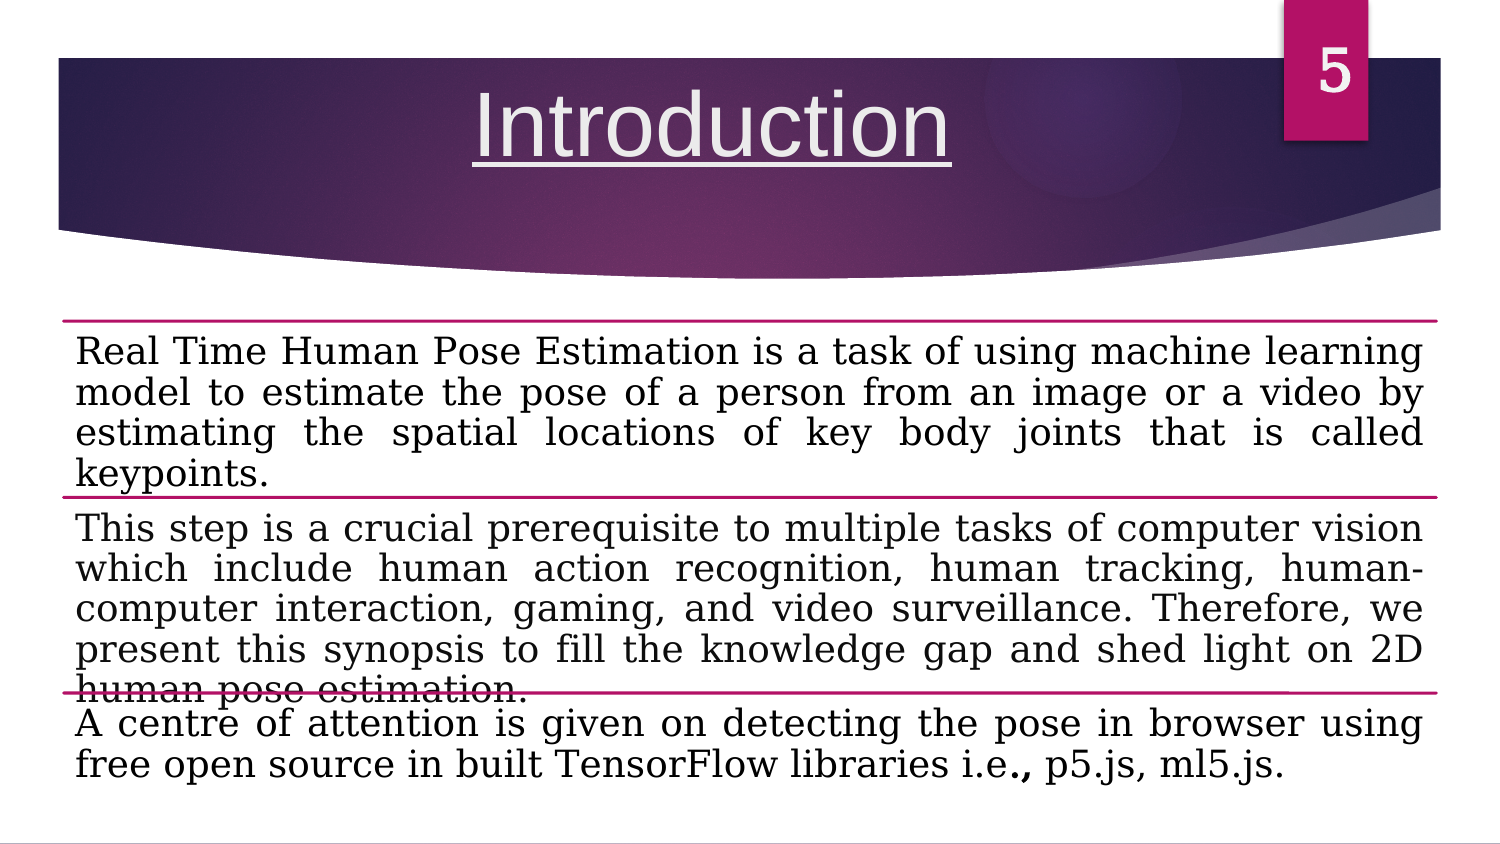

5
# Introduction
Real Time Human Pose Estimation is a task of using machine learning model to estimate the pose of a person from an image or a video by estimating the spatial locations of key body joints that is called keypoints.
This step is a crucial prerequisite to multiple tasks of computer vision which include human action recognition, human tracking, human-computer interaction, gaming, and video surveillance. Therefore, we present this synopsis to fill the knowledge gap and shed light on 2D human pose estimation.
A centre of attention is given on detecting the pose in browser using free open source in built TensorFlow libraries i.e., p5.js, ml5.js.
5